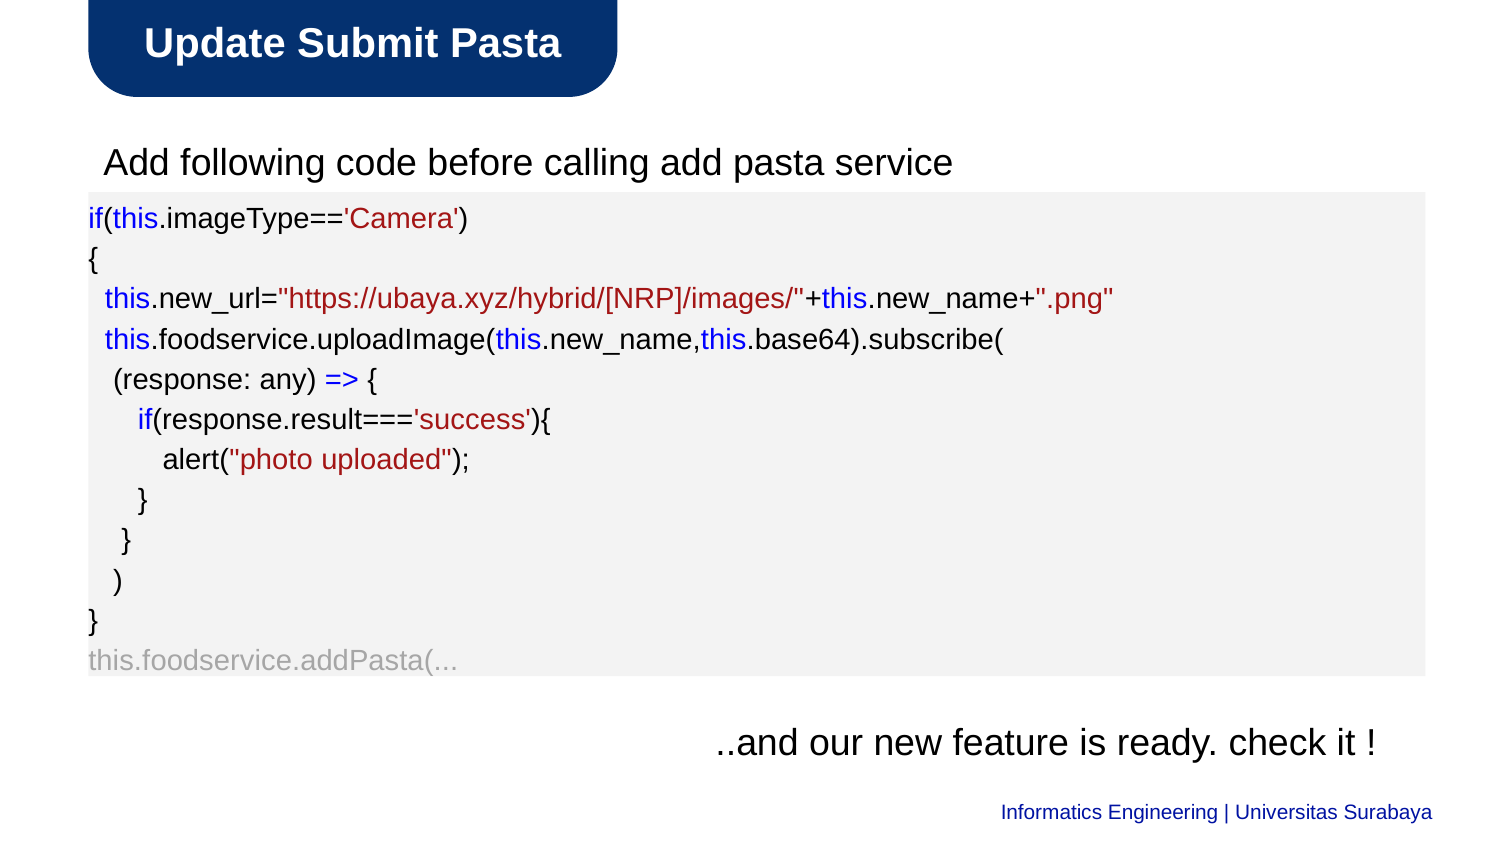

Update Submit Pasta
Add following code before calling add pasta service
if(this.imageType=='Camera')
{
  this.new_url="https://ubaya.xyz/hybrid/[NRP]/images/"+this.new_name+".png"
  this.foodservice.uploadImage(this.new_name,this.base64).subscribe(
   (response: any) => {
      if(response.result==='success'){
         alert("photo uploaded");
      }
    }
   )
}
this.foodservice.addPasta(...
..and our new feature is ready. check it !
Informatics Engineering | Universitas Surabaya